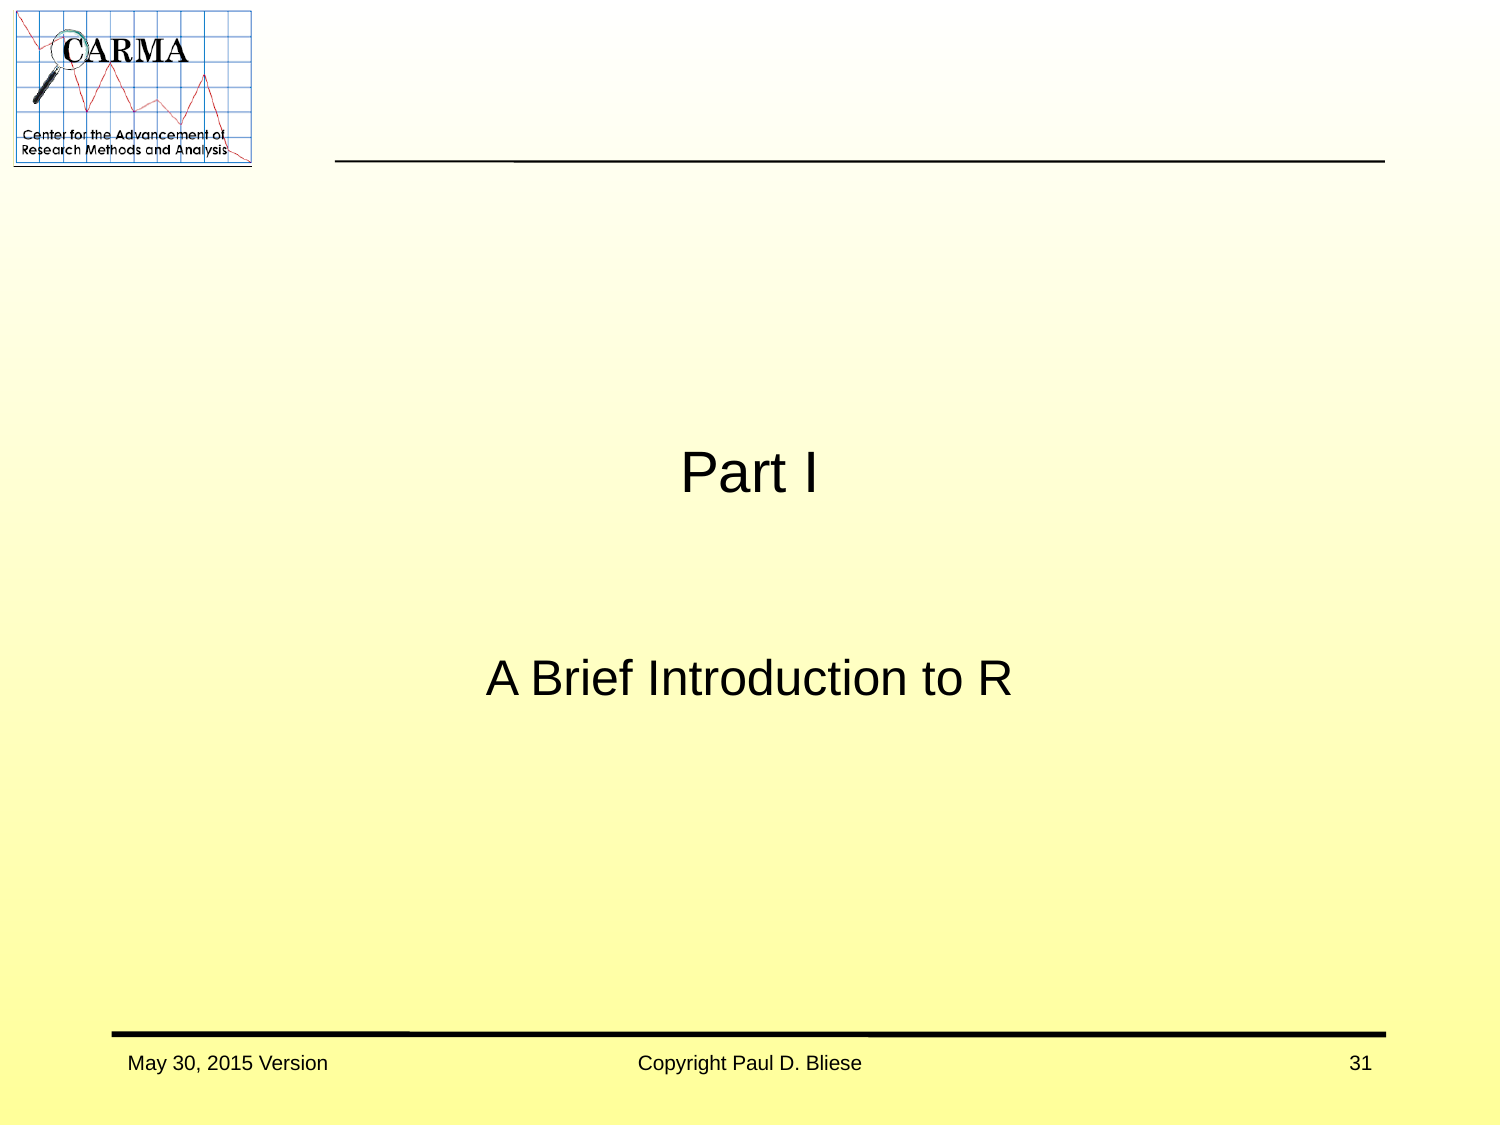

# Part I
A Brief Introduction to R

May 30, 2015 Version
Copyright Paul D. Bliese
31